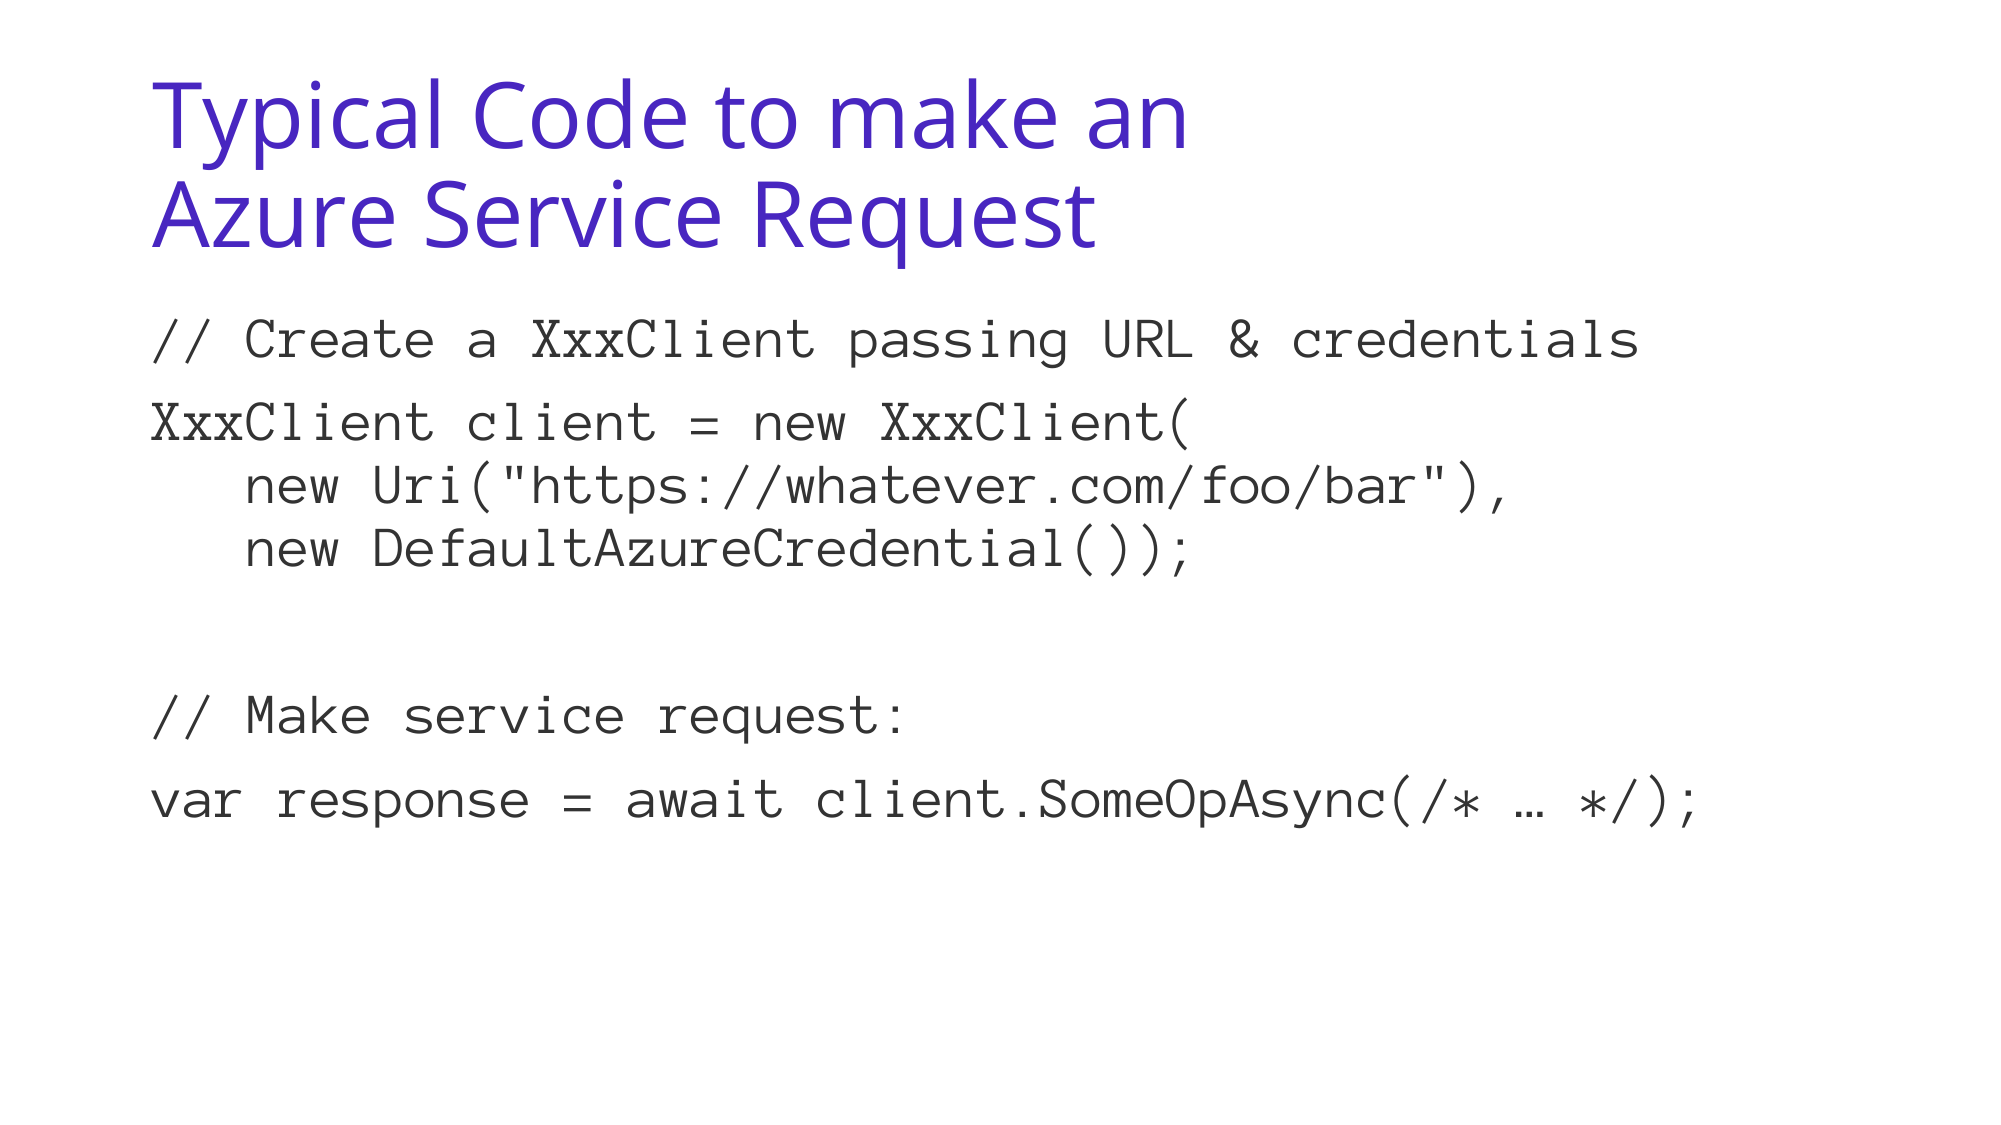

# Typical Code to make an Azure Service Request
// Create a XxxClient passing URL & credentials
XxxClient client = new XxxClient(
   new Uri("https://whatever.com/foo/bar"),
   new DefaultAzureCredential());

// Make service request:
var response = await client.SomeOpAsync(/* … */);